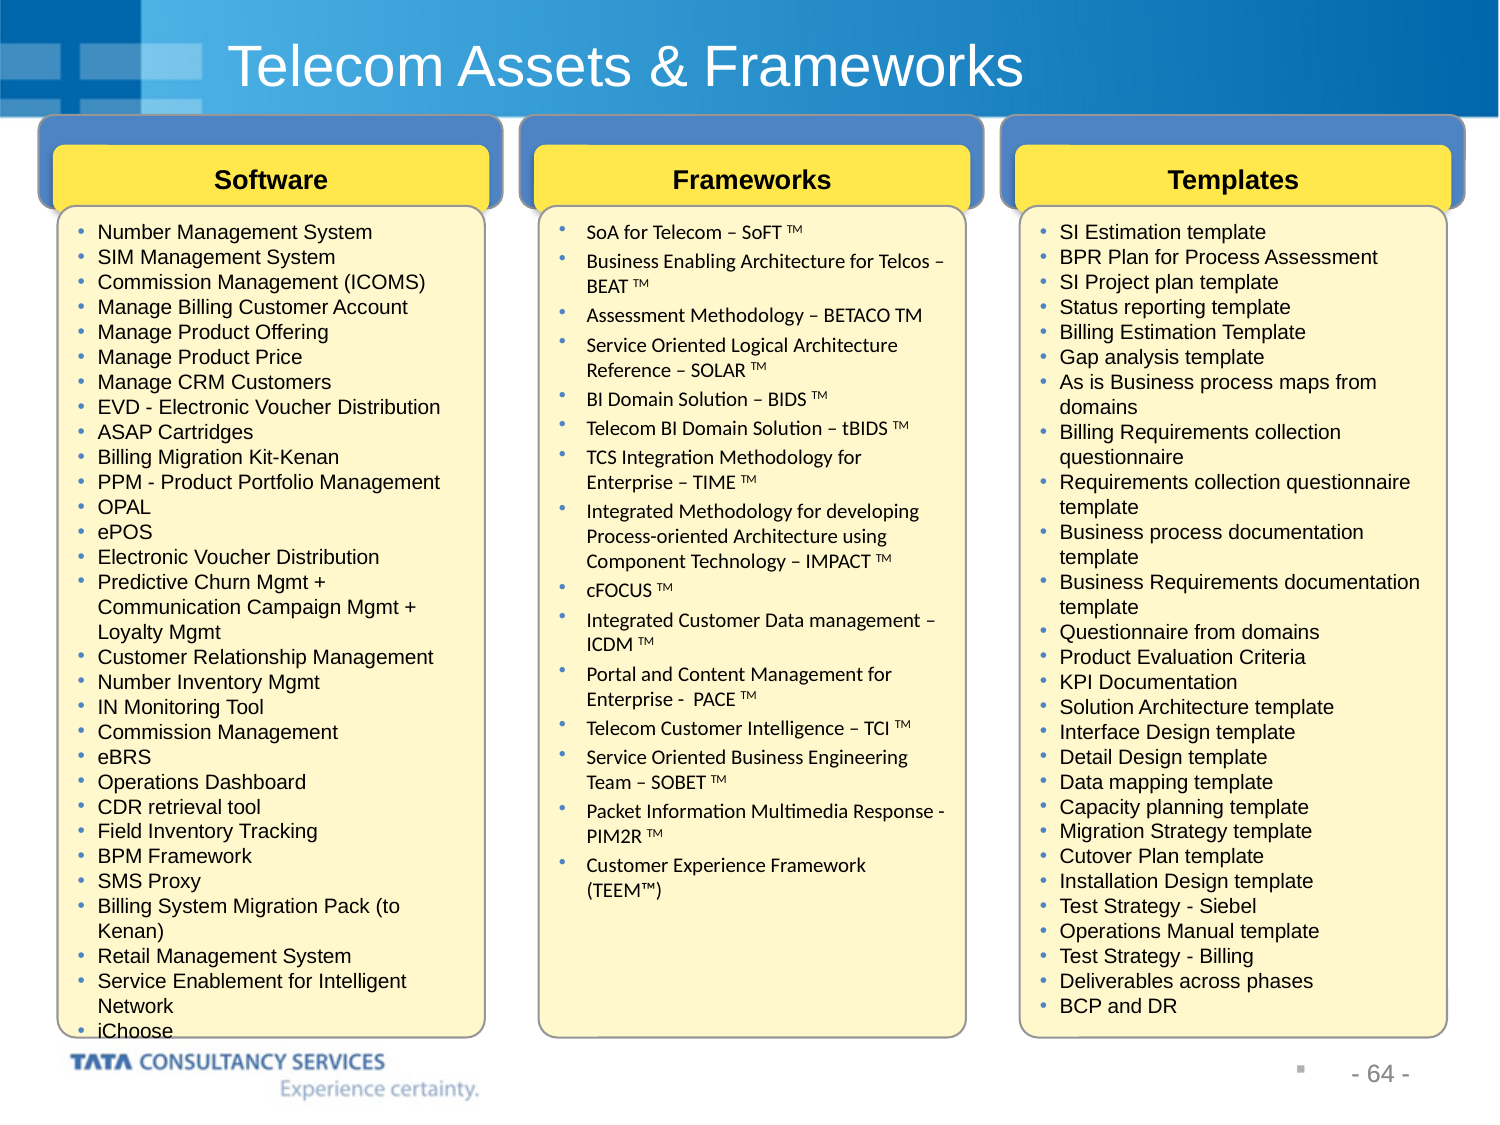

# Telecom Assets & Frameworks

Software
Frameworks
Templates
- 64 -
Number Management System
SIM Management System
Commission Management (ICOMS)
Manage Billing Customer Account
Manage Product Offering
Manage Product Price
Manage CRM Customers
EVD - Electronic Voucher Distribution
ASAP Cartridges
Billing Migration Kit-Kenan
PPM - Product Portfolio Management
OPAL
ePOS
Electronic Voucher Distribution
Predictive Churn Mgmt + Communication Campaign Mgmt + Loyalty Mgmt
Customer Relationship Management
Number Inventory Mgmt
IN Monitoring Tool
Commission Management
eBRS
Operations Dashboard
CDR retrieval tool
Field Inventory Tracking
BPM Framework
SMS Proxy
Billing System Migration Pack (to Kenan)
Retail Management System
Service Enablement for Intelligent Network
iChoose
SoA for Telecom – SoFT TM
Business Enabling Architecture for Telcos – BEAT TM
Assessment Methodology – BETACO TM
Service Oriented Logical Architecture Reference – SOLAR TM
BI Domain Solution – BIDS TM
Telecom BI Domain Solution – tBIDS TM
TCS Integration Methodology for Enterprise – TIME TM
Integrated Methodology for developing Process-oriented Architecture using Component Technology – IMPACT TM
cFOCUS TM
Integrated Customer Data management – ICDM TM
Portal and Content Management for Enterprise -  PACE TM
Telecom Customer Intelligence – TCI TM
Service Oriented Business Engineering Team – SOBET TM
Packet Information Multimedia Response - PIM2R TM
Customer Experience Framework (TEEM™)

SI Estimation template
BPR Plan for Process Assessment
SI Project plan template
Status reporting template
Billing Estimation Template
Gap analysis template
As is Business process maps from domains
Billing Requirements collection questionnaire
Requirements collection questionnaire template
Business process documentation template
Business Requirements documentation template
Questionnaire from domains
Product Evaluation Criteria
KPI Documentation
Solution Architecture template
Interface Design template
Detail Design template
Data mapping template
Capacity planning template
Migration Strategy template
Cutover Plan template
Installation Design template
Test Strategy - Siebel
Operations Manual template
Test Strategy - Billing
Deliverables across phases
BCP and DR
- 64 -